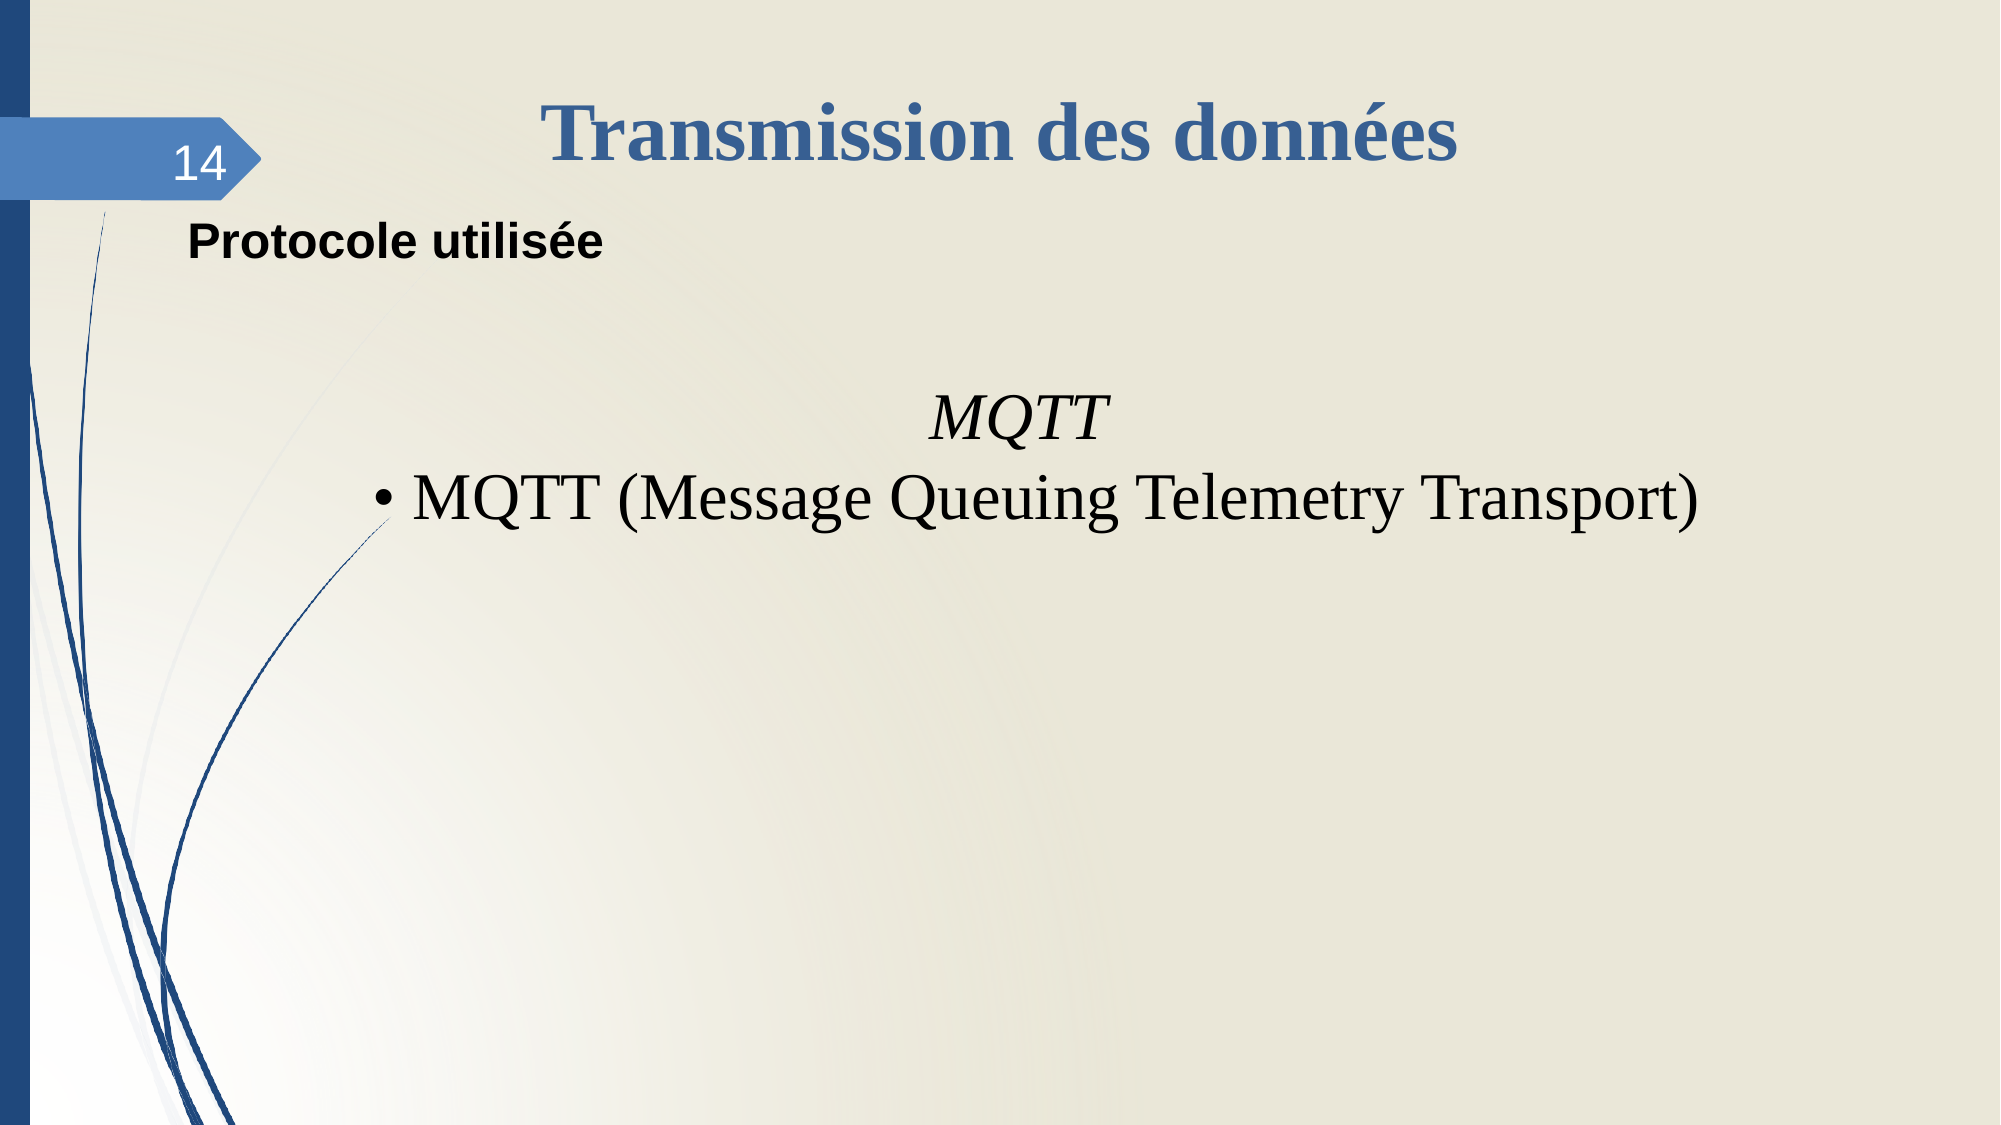

# Transmission des données
14
Protocole utilisée
MQTT
• MQTT (Message Queuing Telemetry Transport)